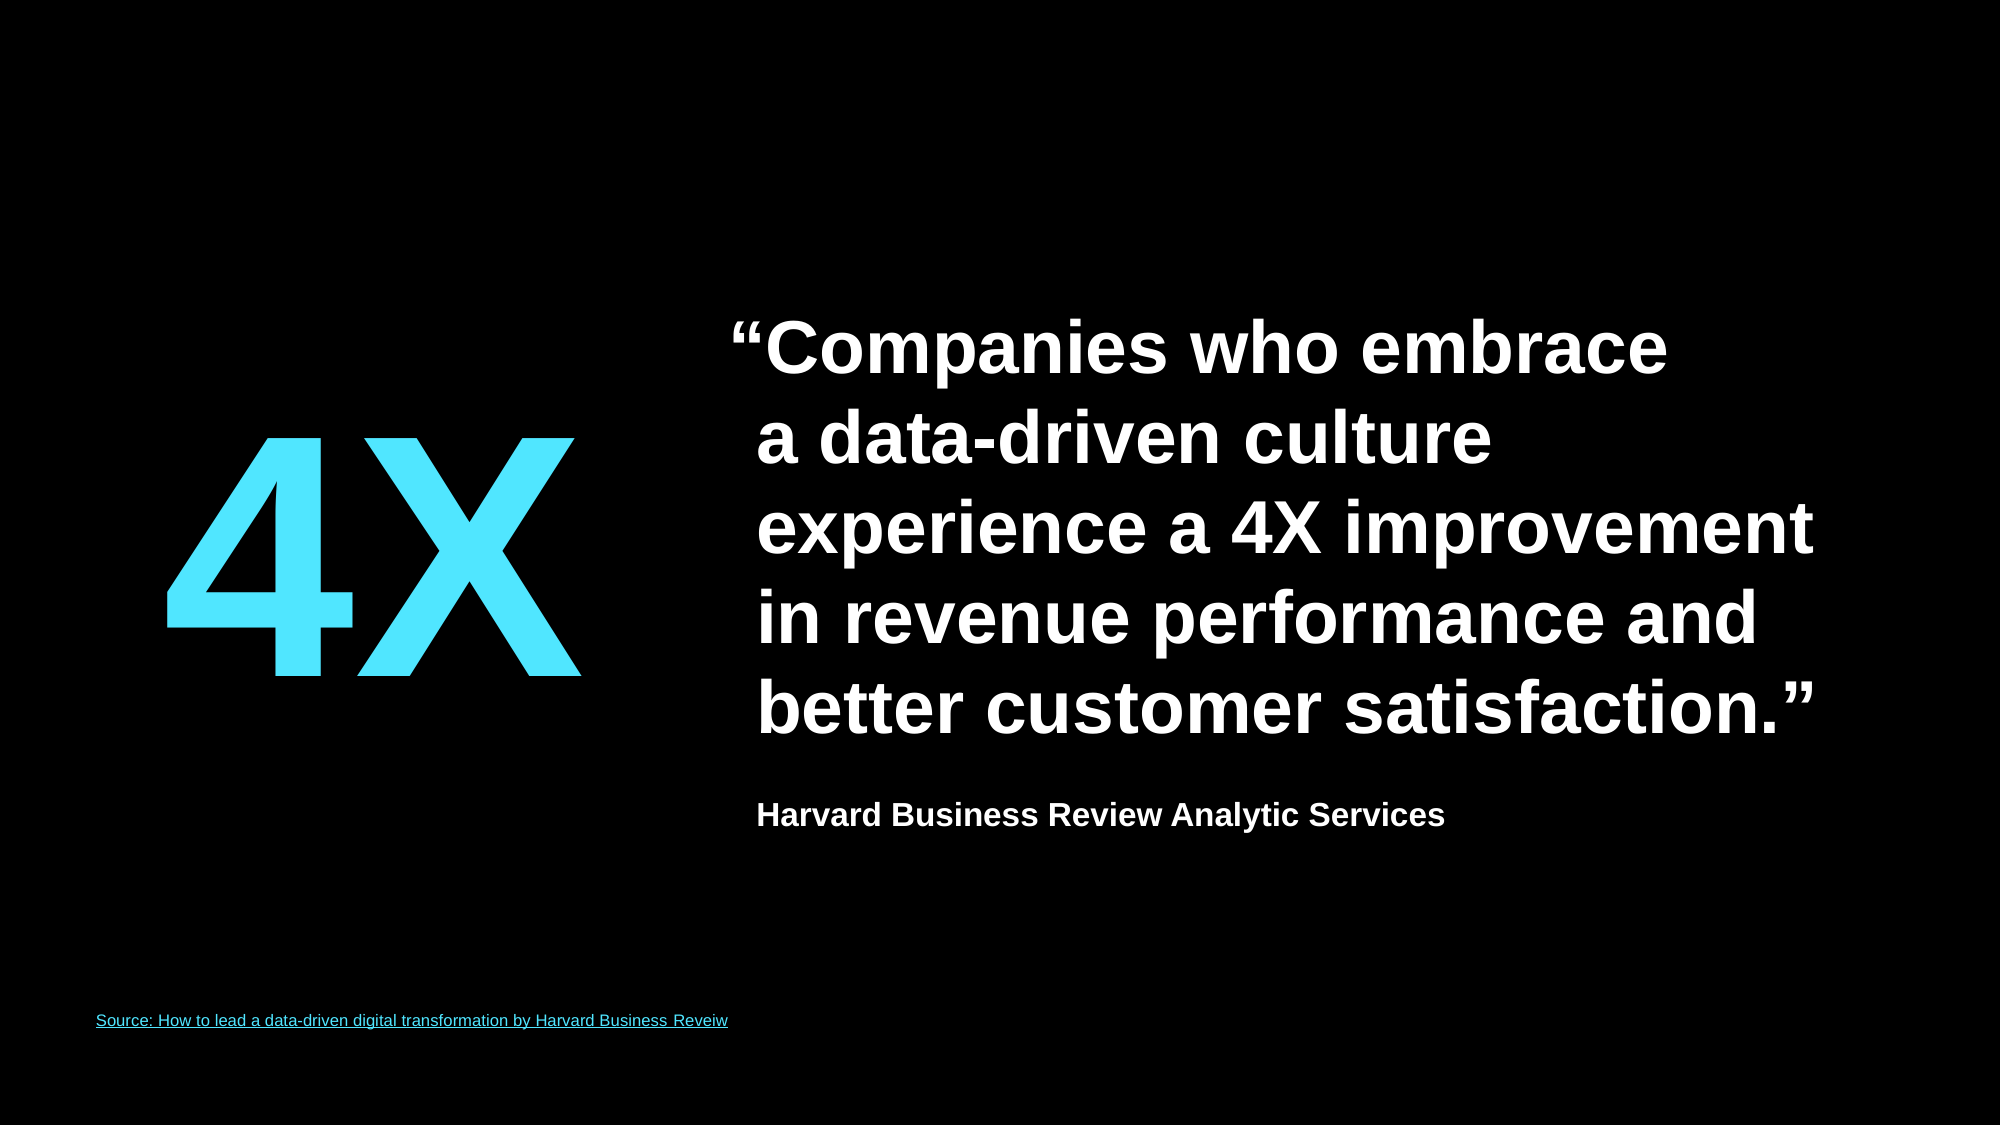

# 4x Improvement
“Companies who embrace
a data-driven culture experience a 4X improvement in revenue performance and better customer satisfaction.”
4X
Harvard Business Review Analytic Services
Source: How to lead a data-driven digital transformation by Harvard Business Reveiw